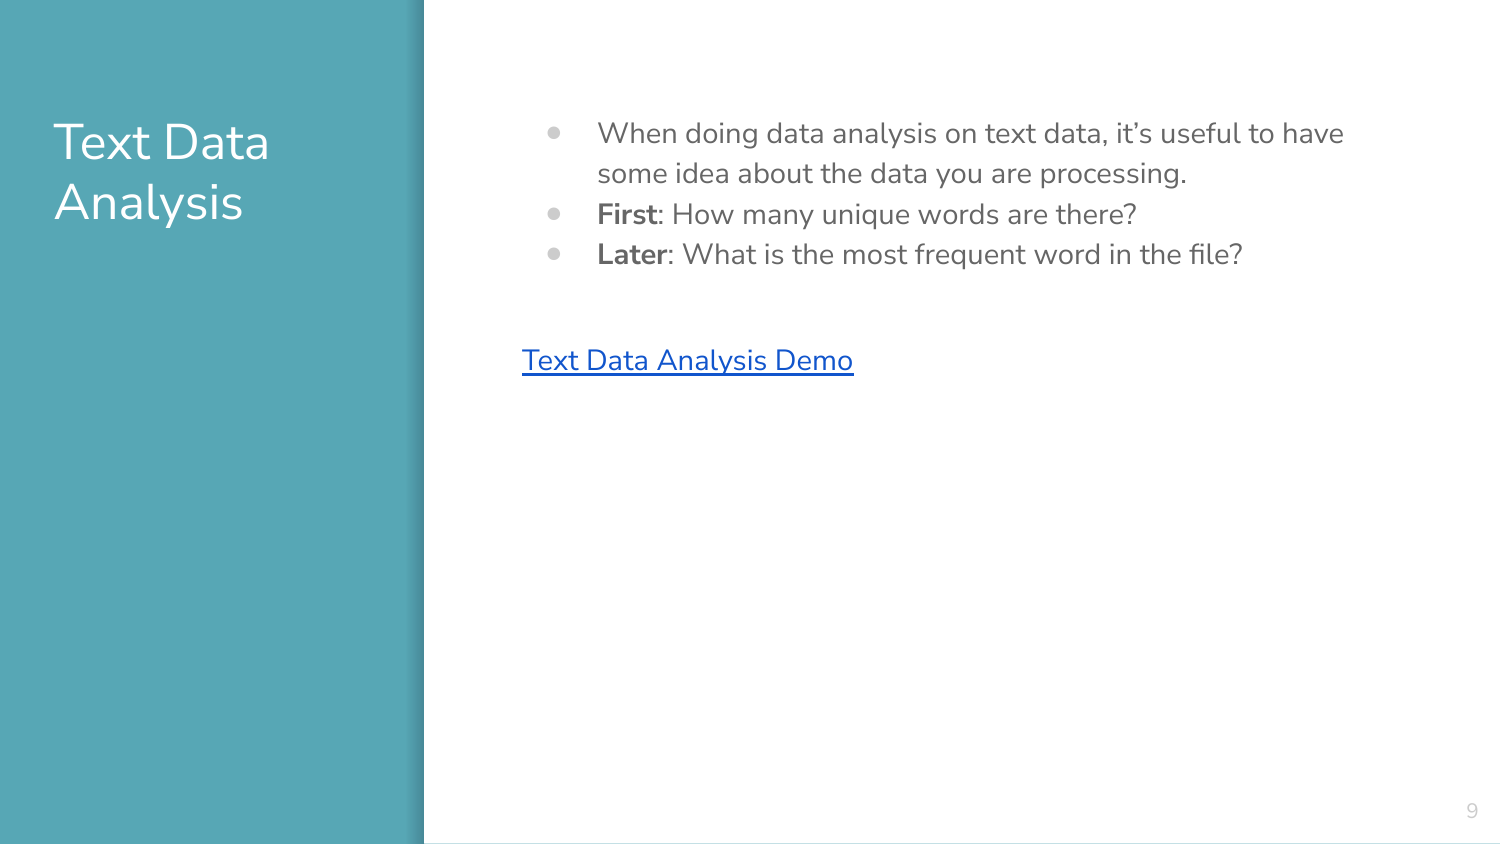

# Text Data Analysis
When doing data analysis on text data, it’s useful to have some idea about the data you are processing.
First: How many unique words are there?
Later: What is the most frequent word in the file?

Text Data Analysis Demo
9